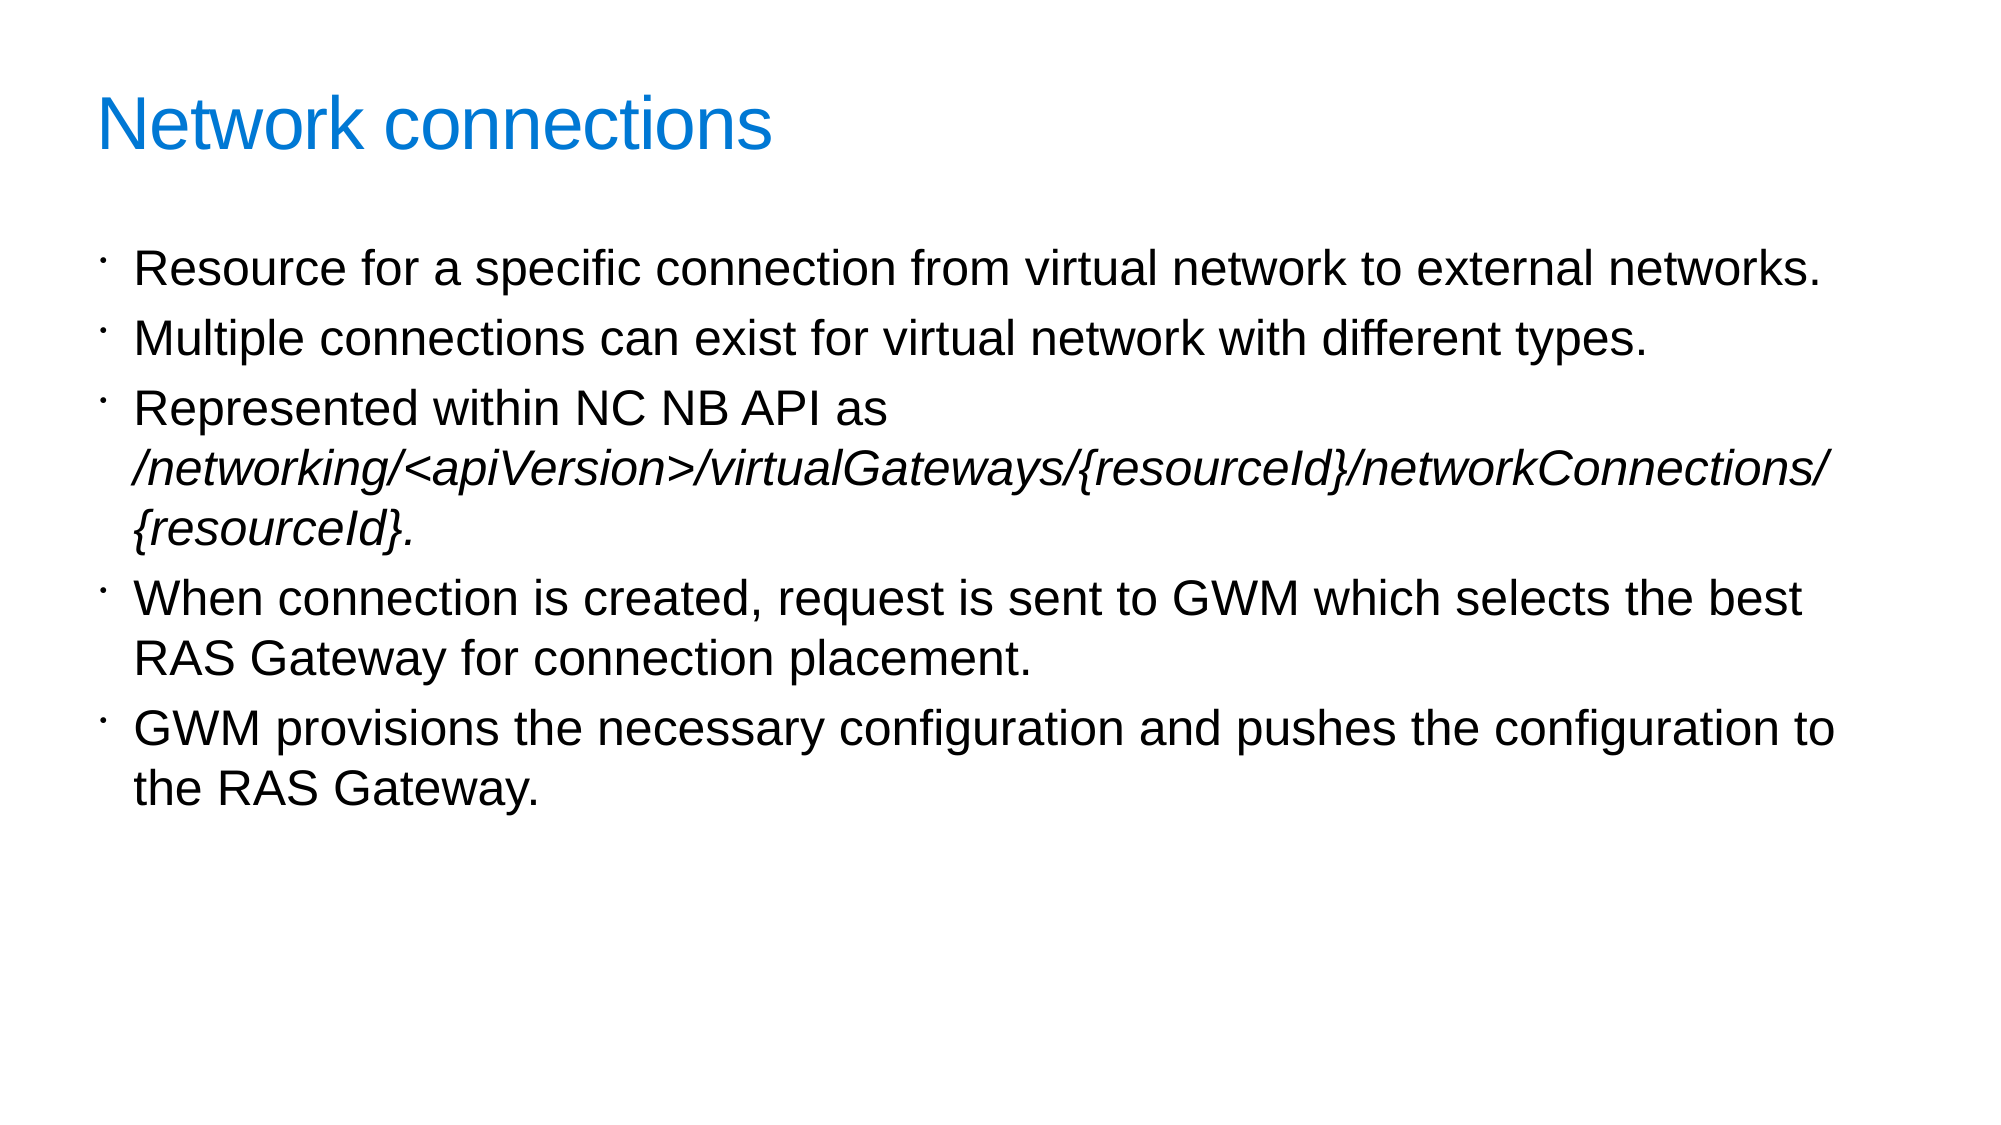

# Network connections
Resource for a specific connection from virtual network to external networks.
Multiple connections can exist for virtual network with different types.
Represented within NC NB API as /networking/<apiVersion>/virtualGateways/{resourceId}/networkConnections/{resourceId}.
When connection is created, request is sent to GWM which selects the best RAS Gateway for connection placement.
GWM provisions the necessary configuration and pushes the configuration to the RAS Gateway.